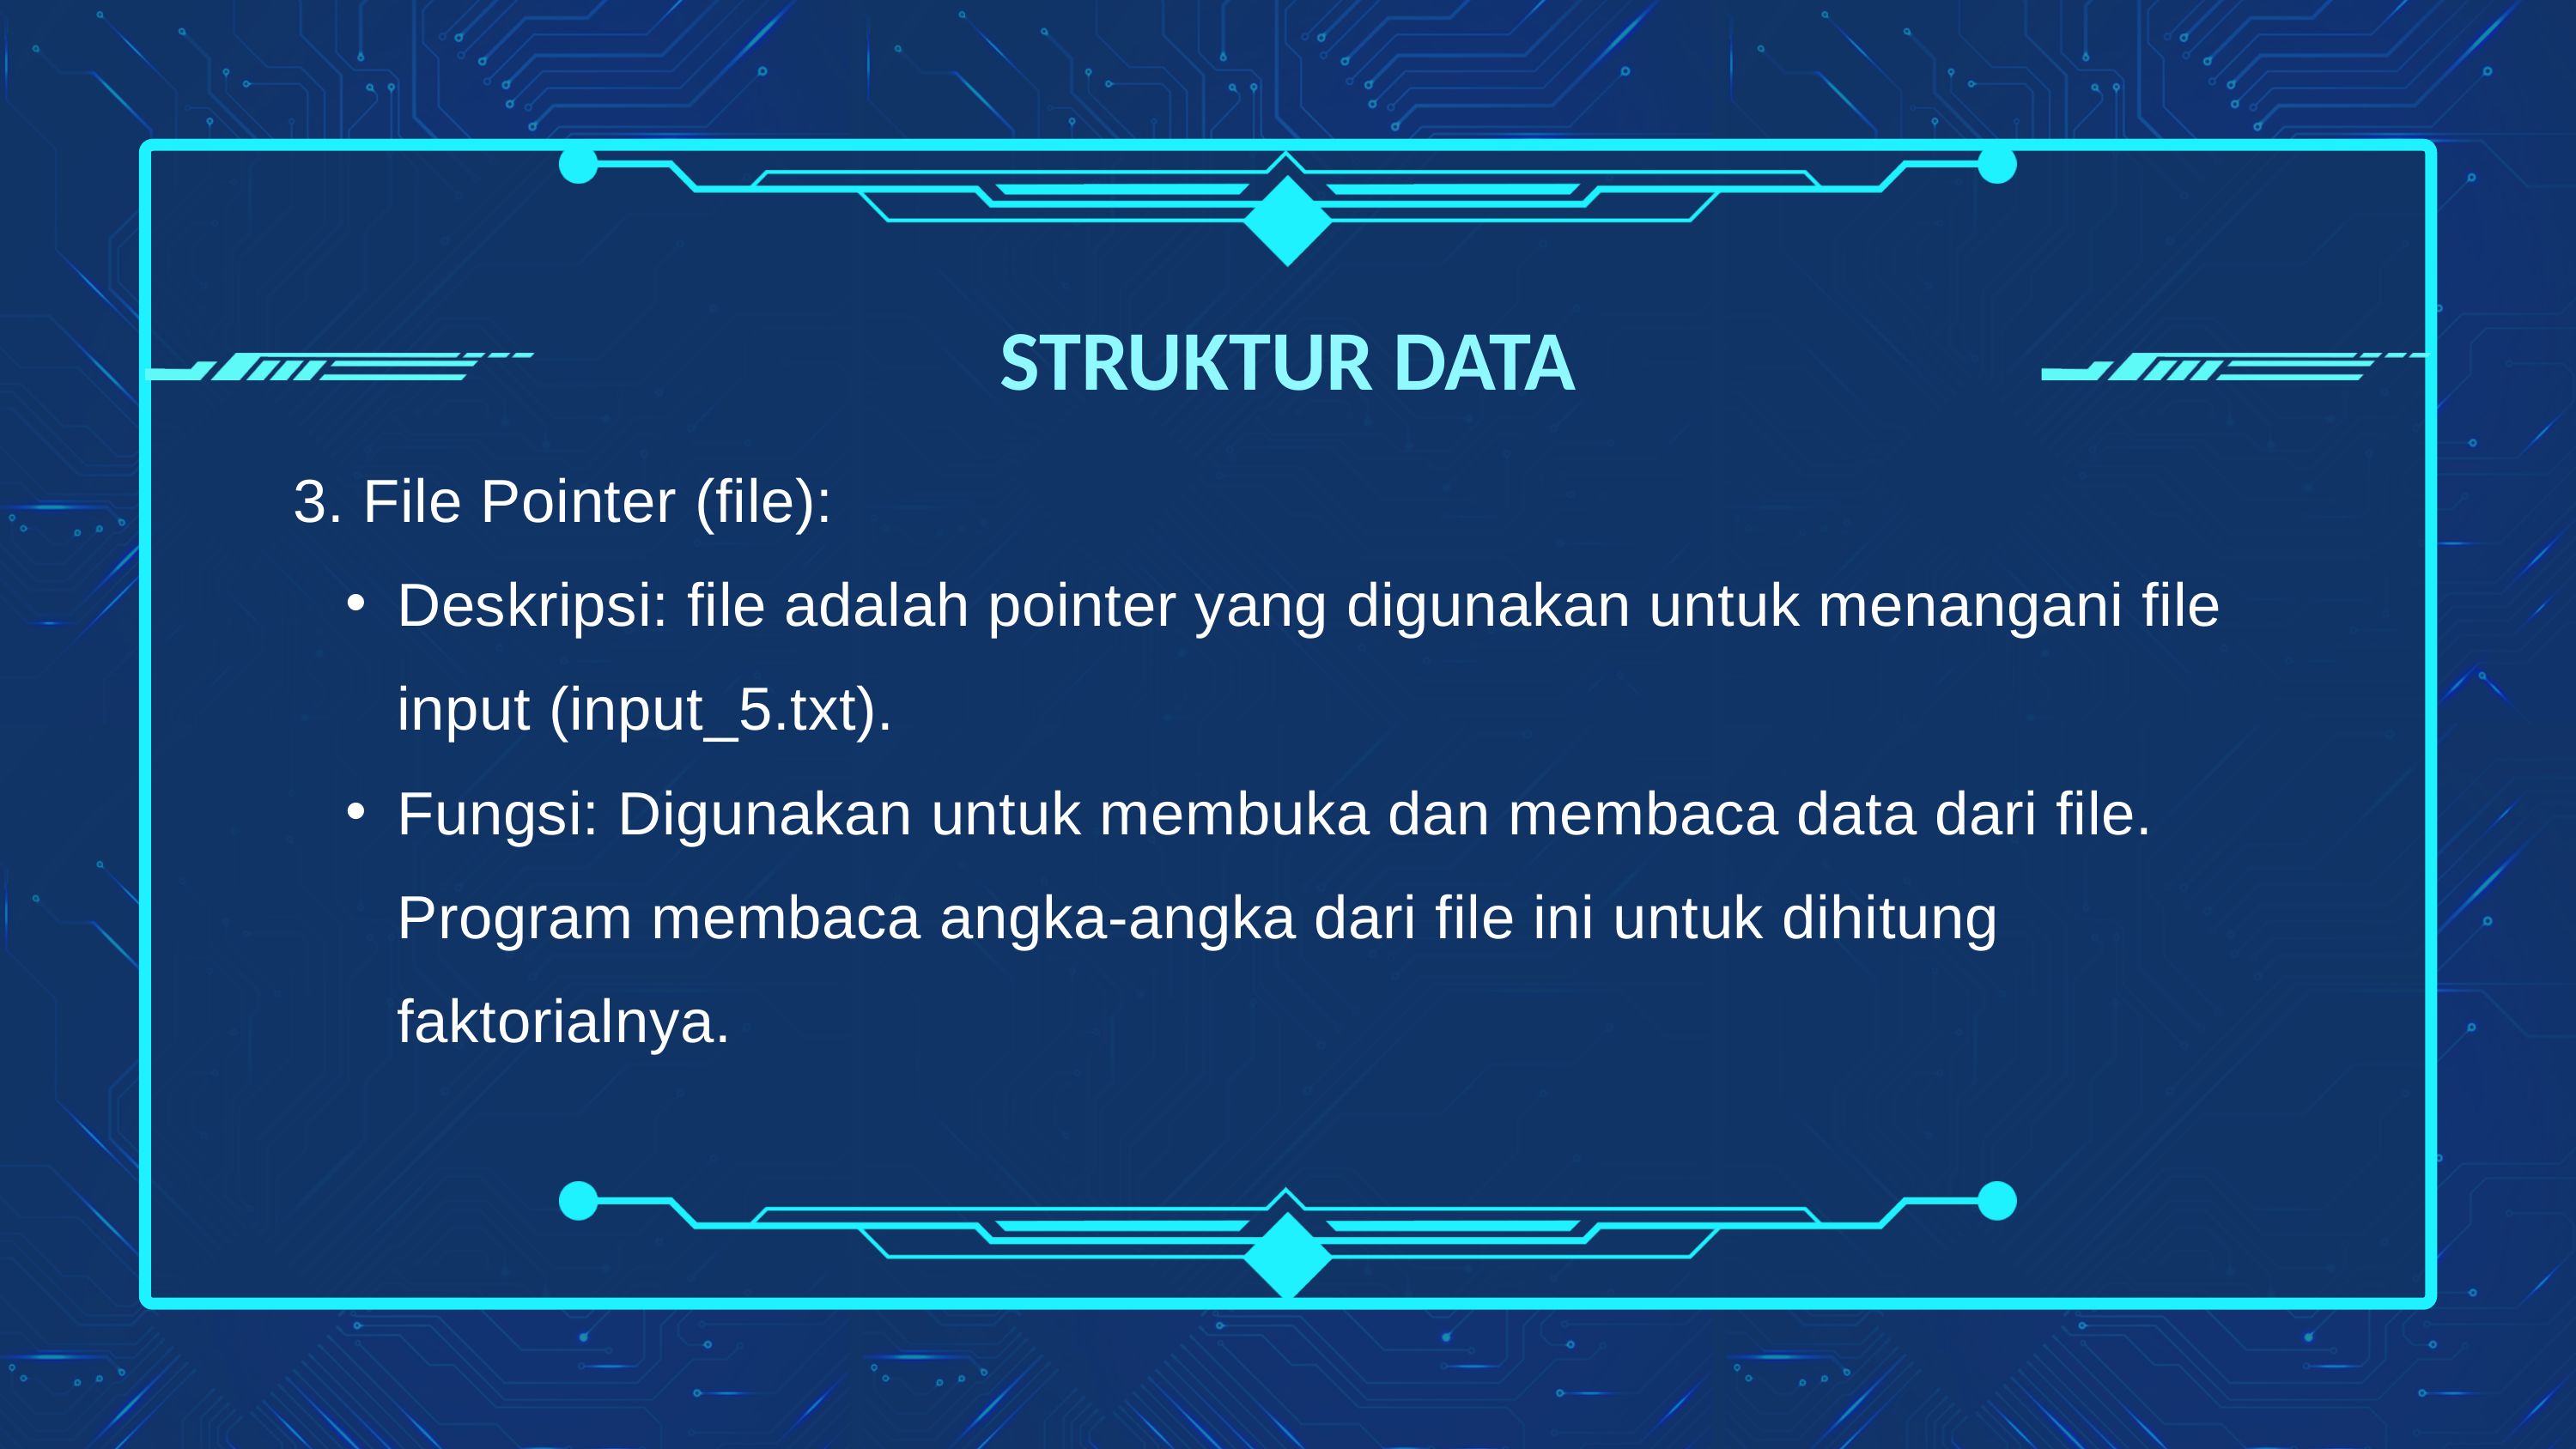

STRUKTUR DATA

3. File Pointer (file):
Deskripsi: file adalah pointer yang digunakan untuk menangani file input (input_5.txt).
Fungsi: Digunakan untuk membuka dan membaca data dari file. Program membaca angka-angka dari file ini untuk dihitung faktorialnya.